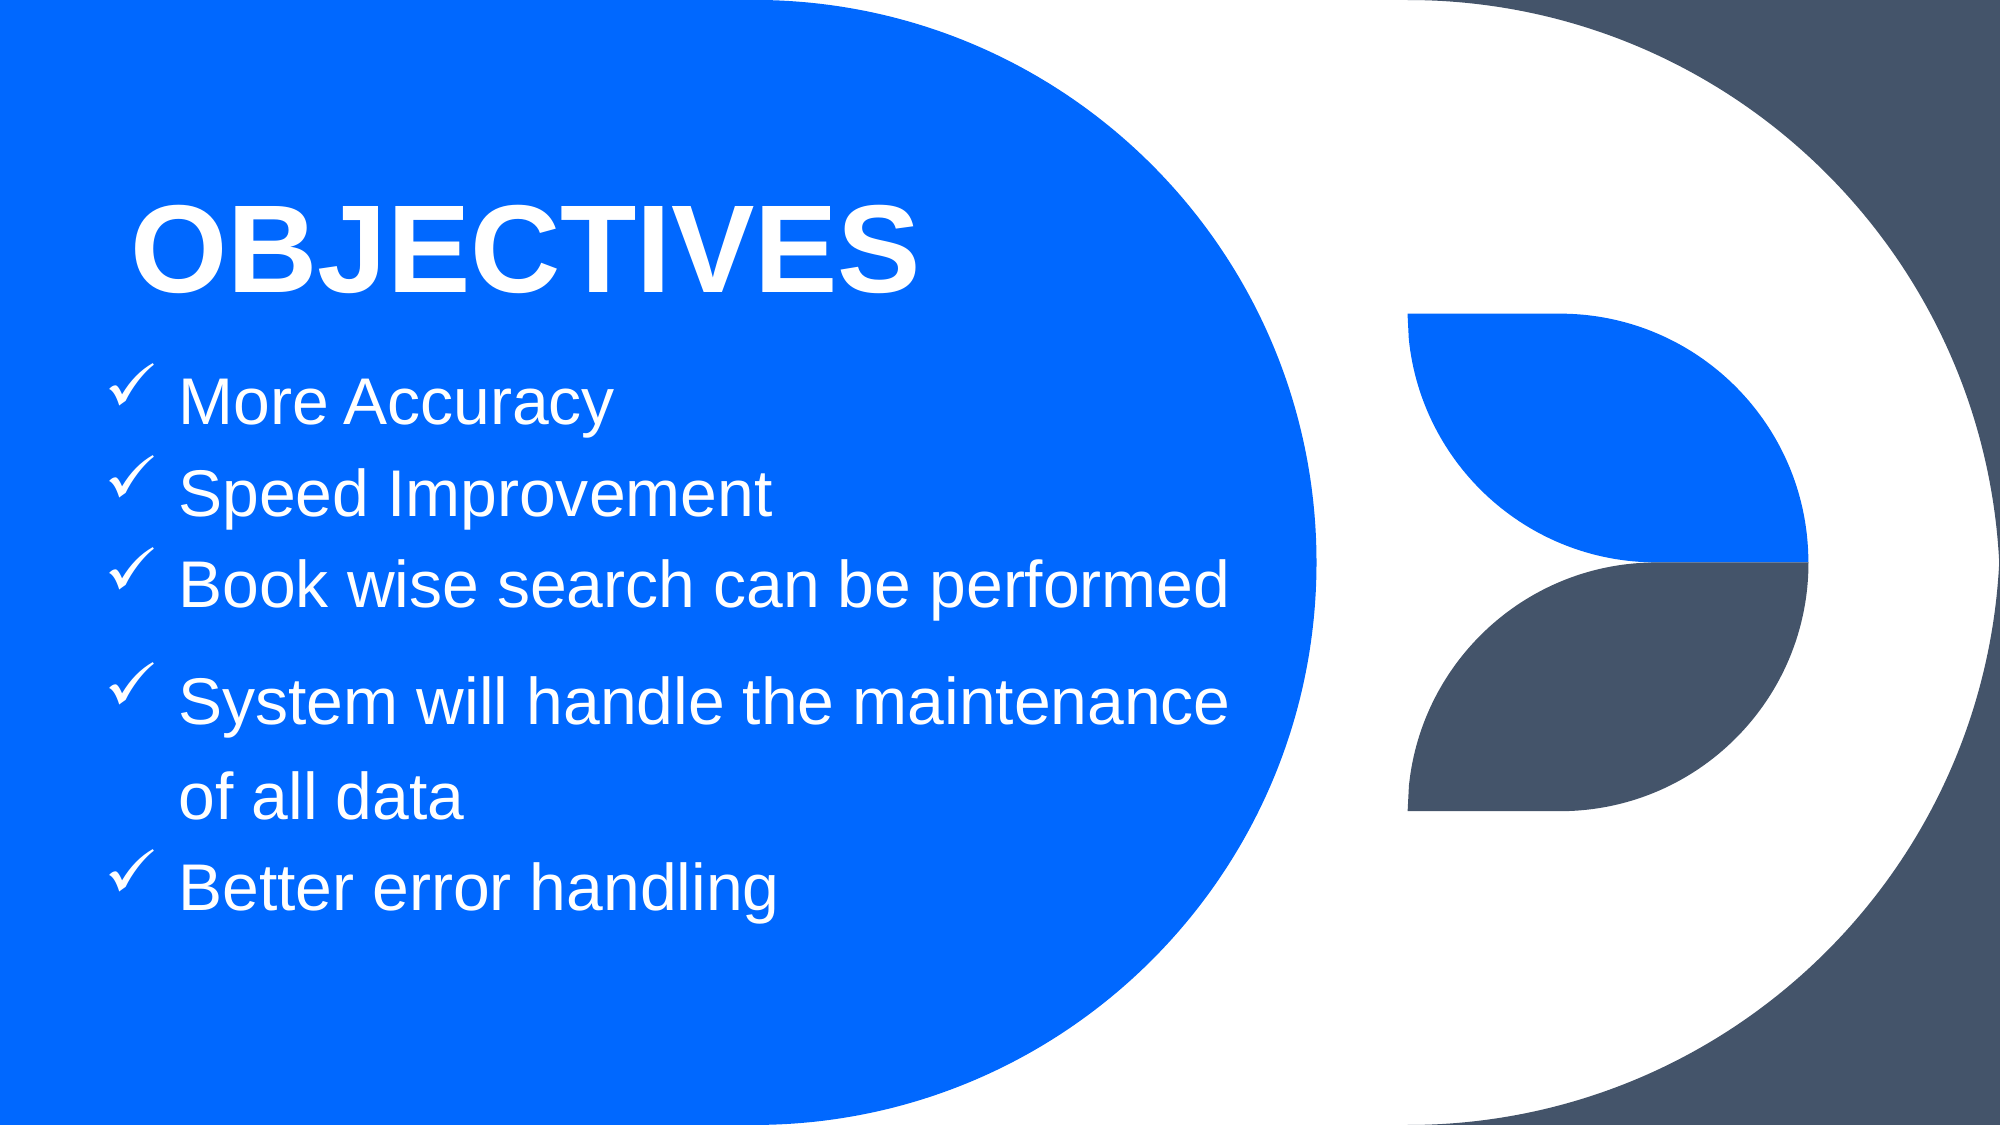

# OBJECTIVES
More Accuracy
Speed Improvement
Book wise search can be performed
System will handle the maintenance of all data
Better error handling